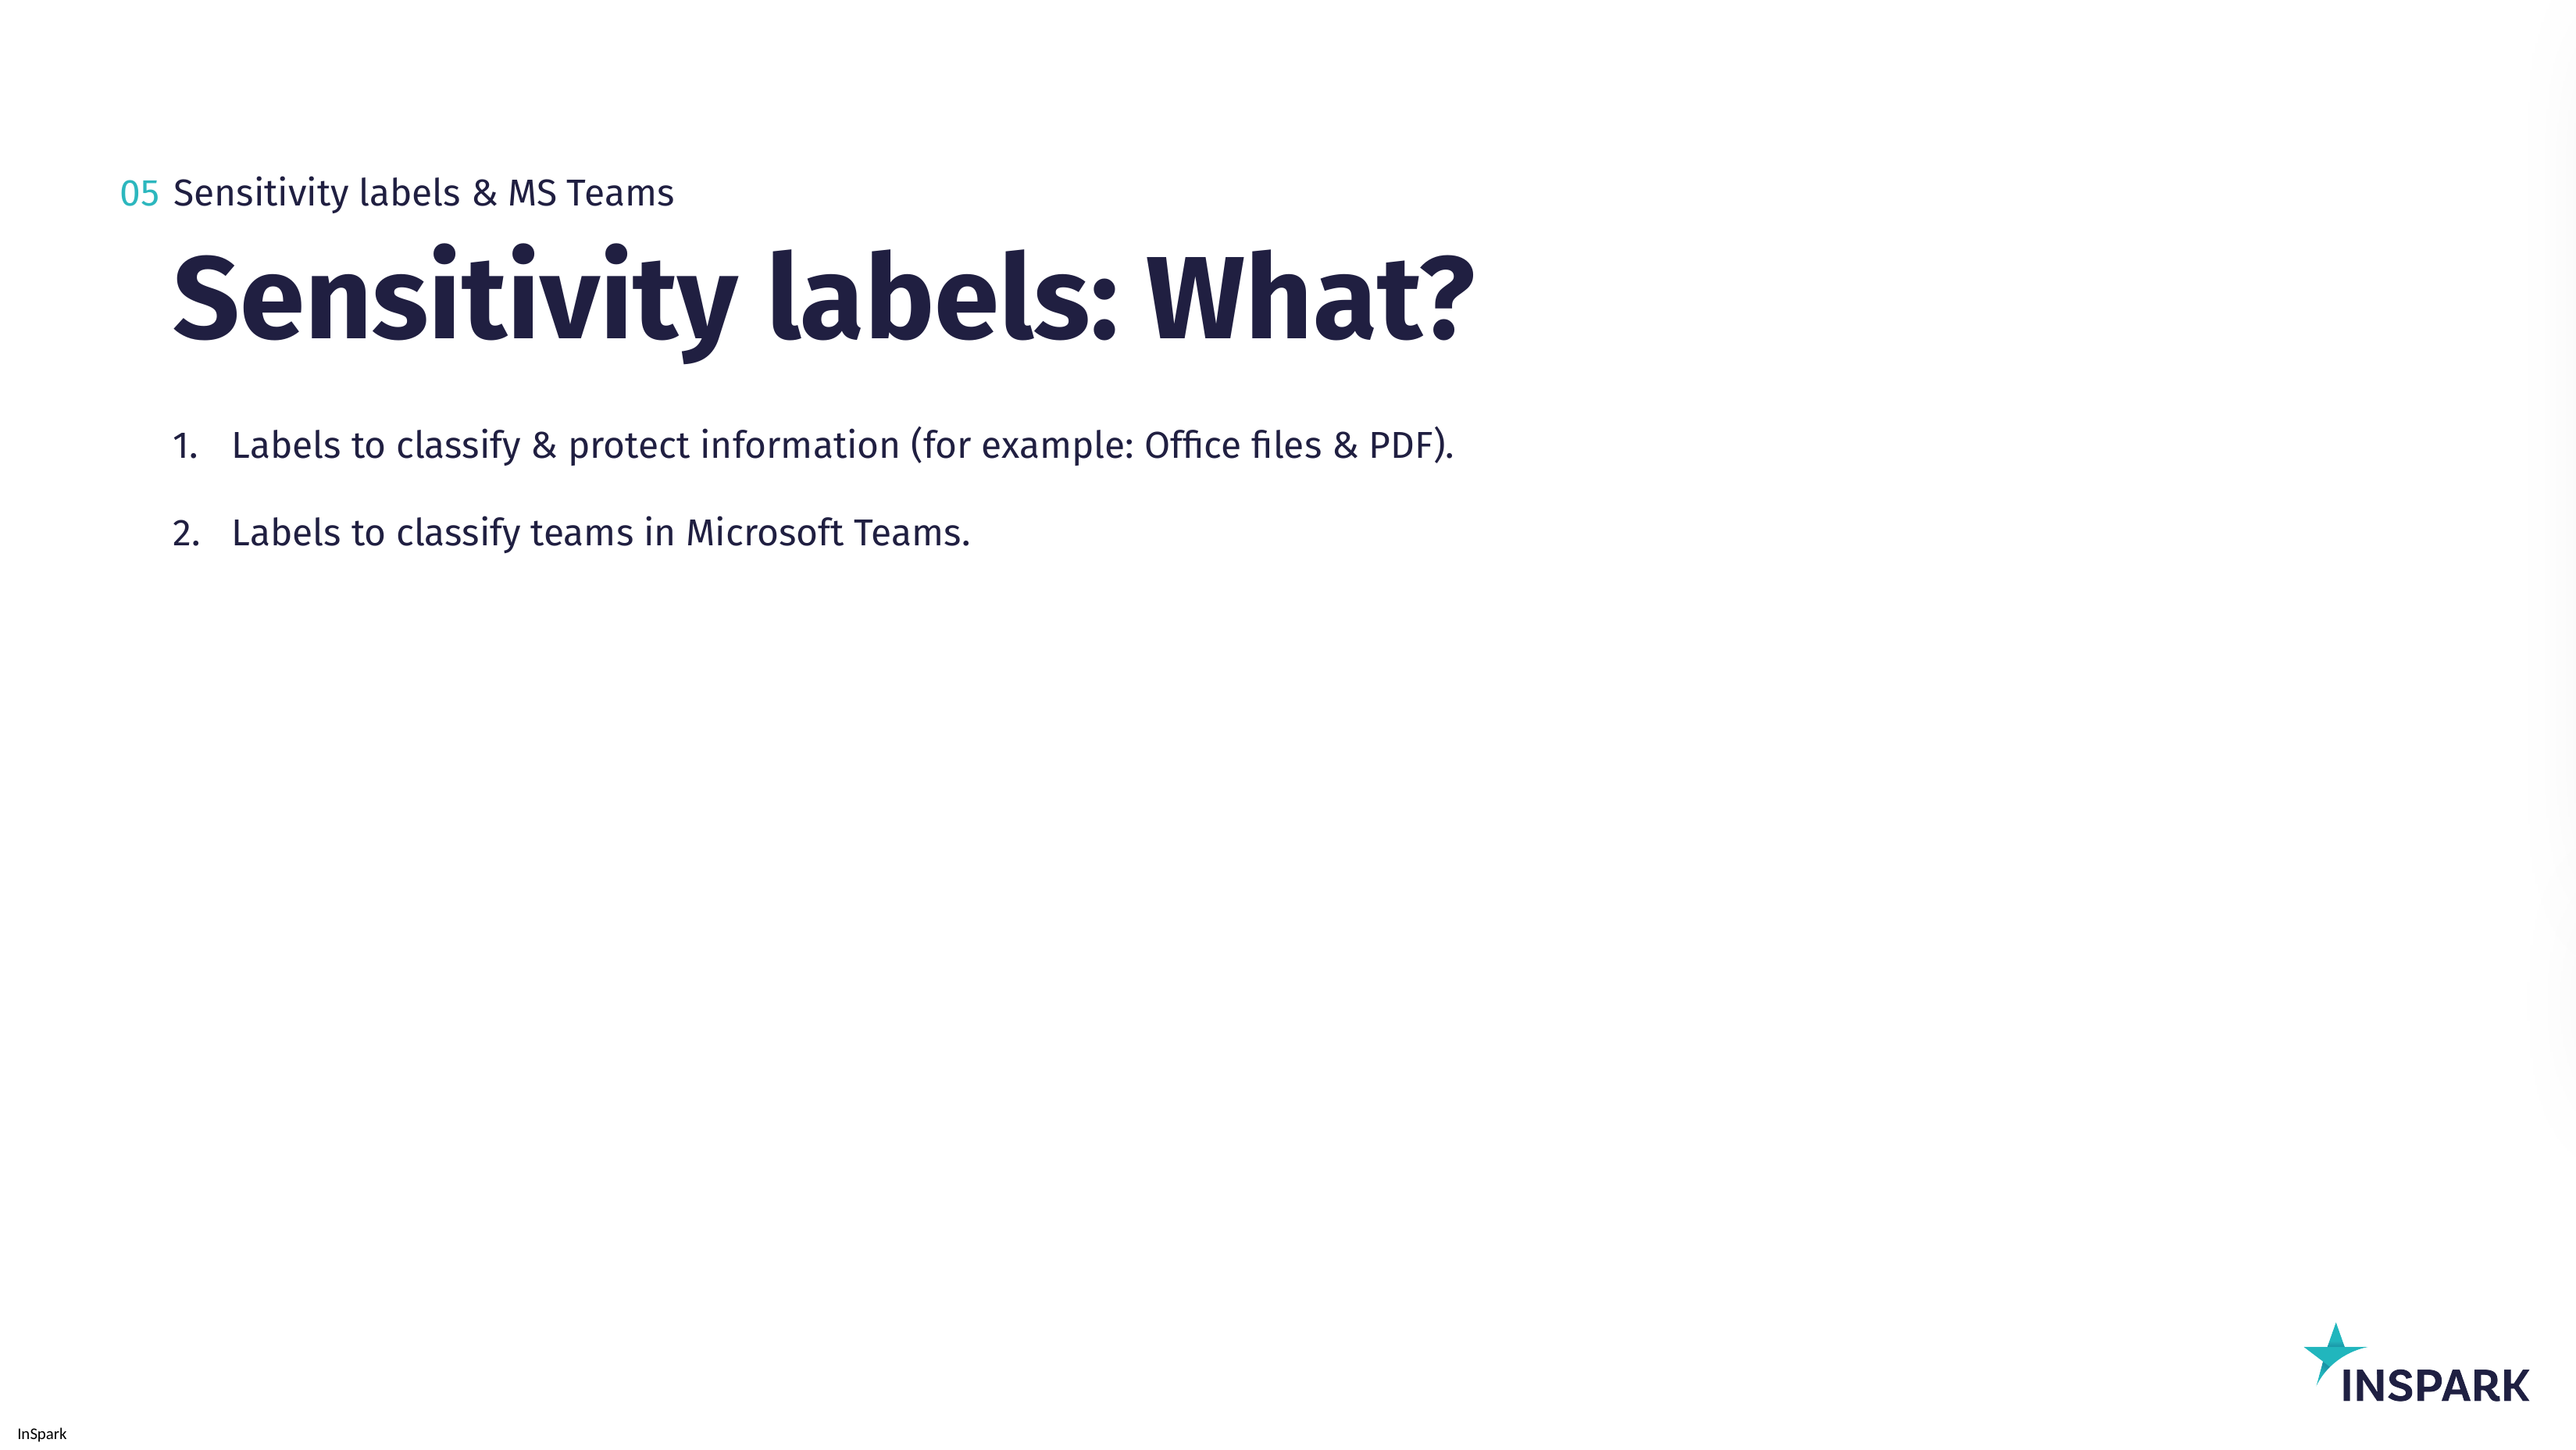

05
Sensitivity labels & MS Teams
# Sensitivity labels: What?
Labels to classify & protect information (for example: Office files & PDF).
Labels to classify teams in Microsoft Teams.